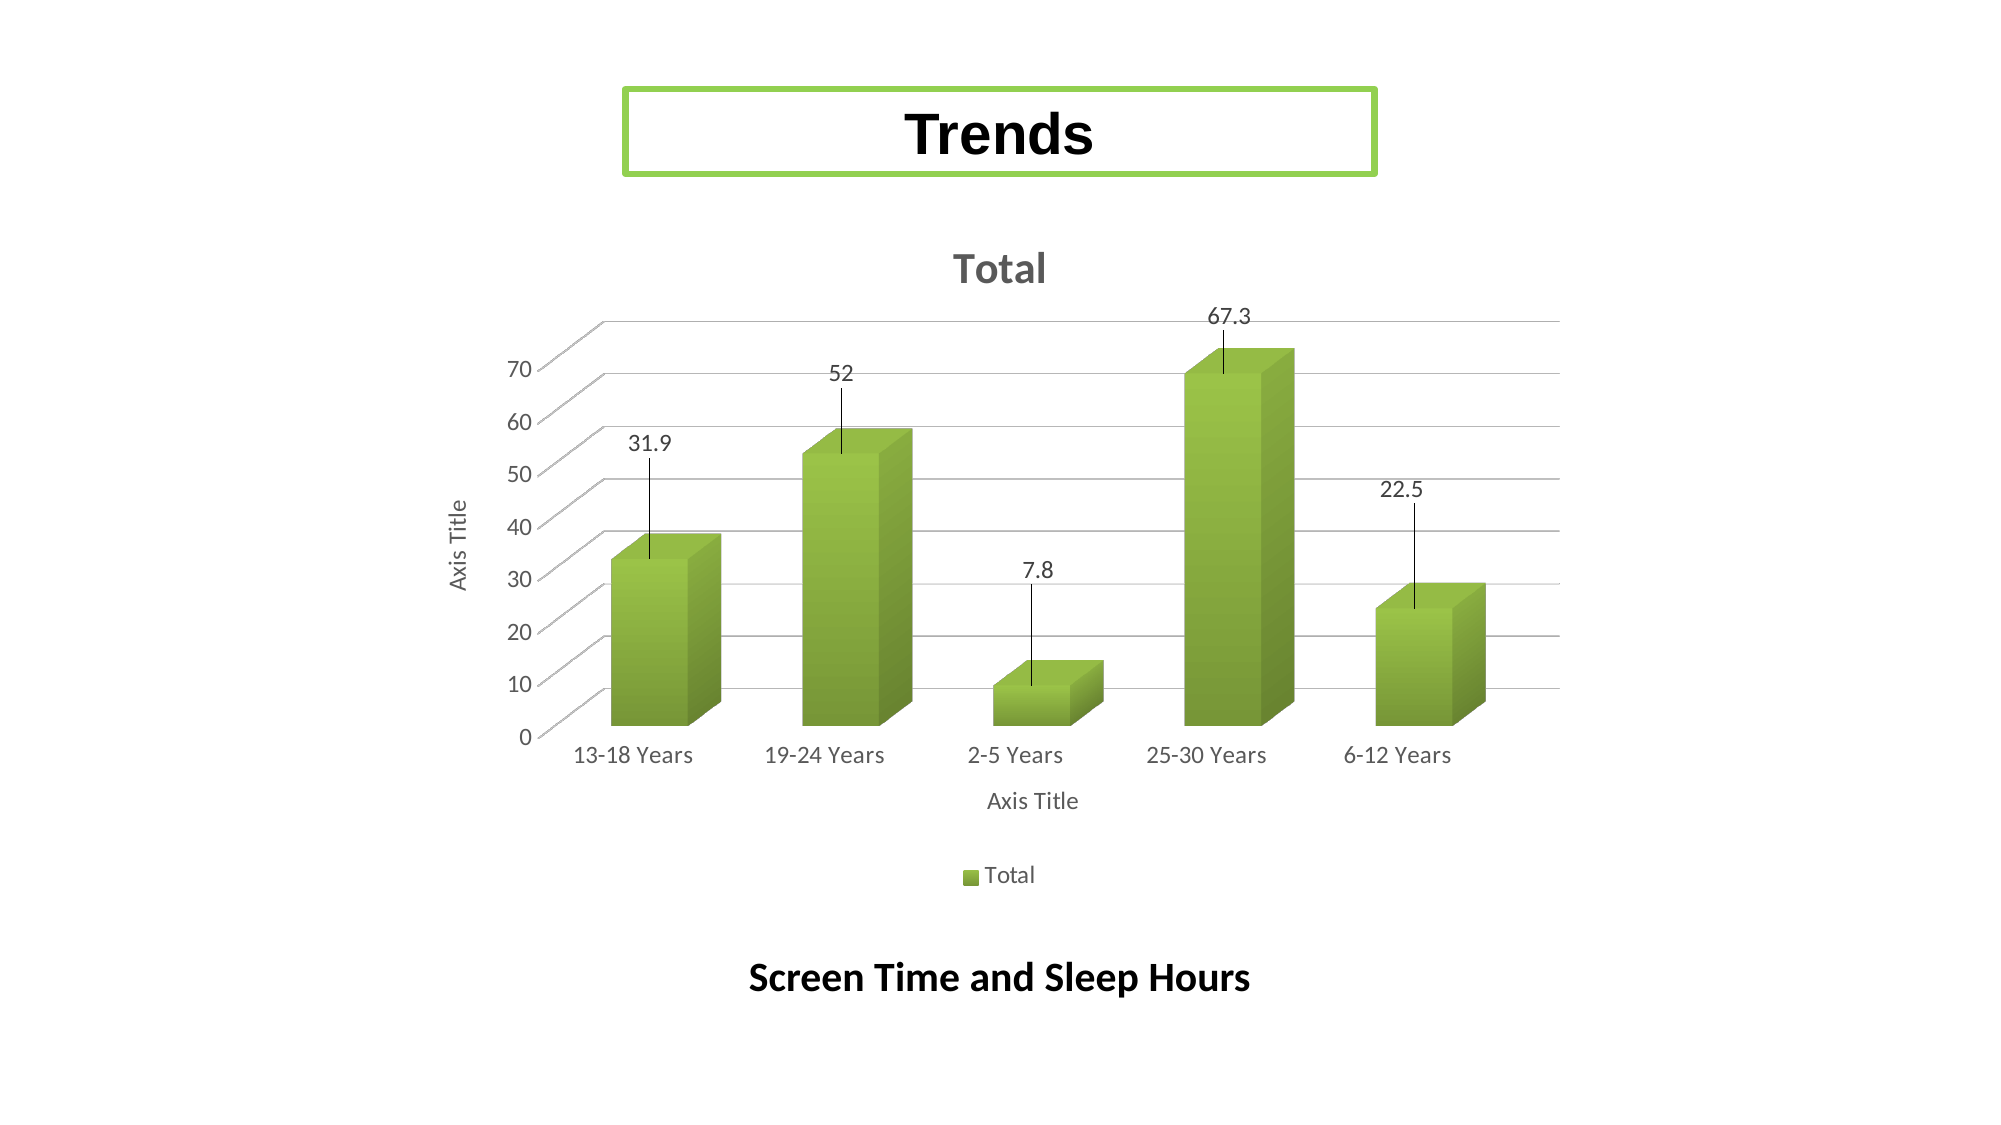

Trends

[unsupported chart]

Screen Time and Sleep Hours